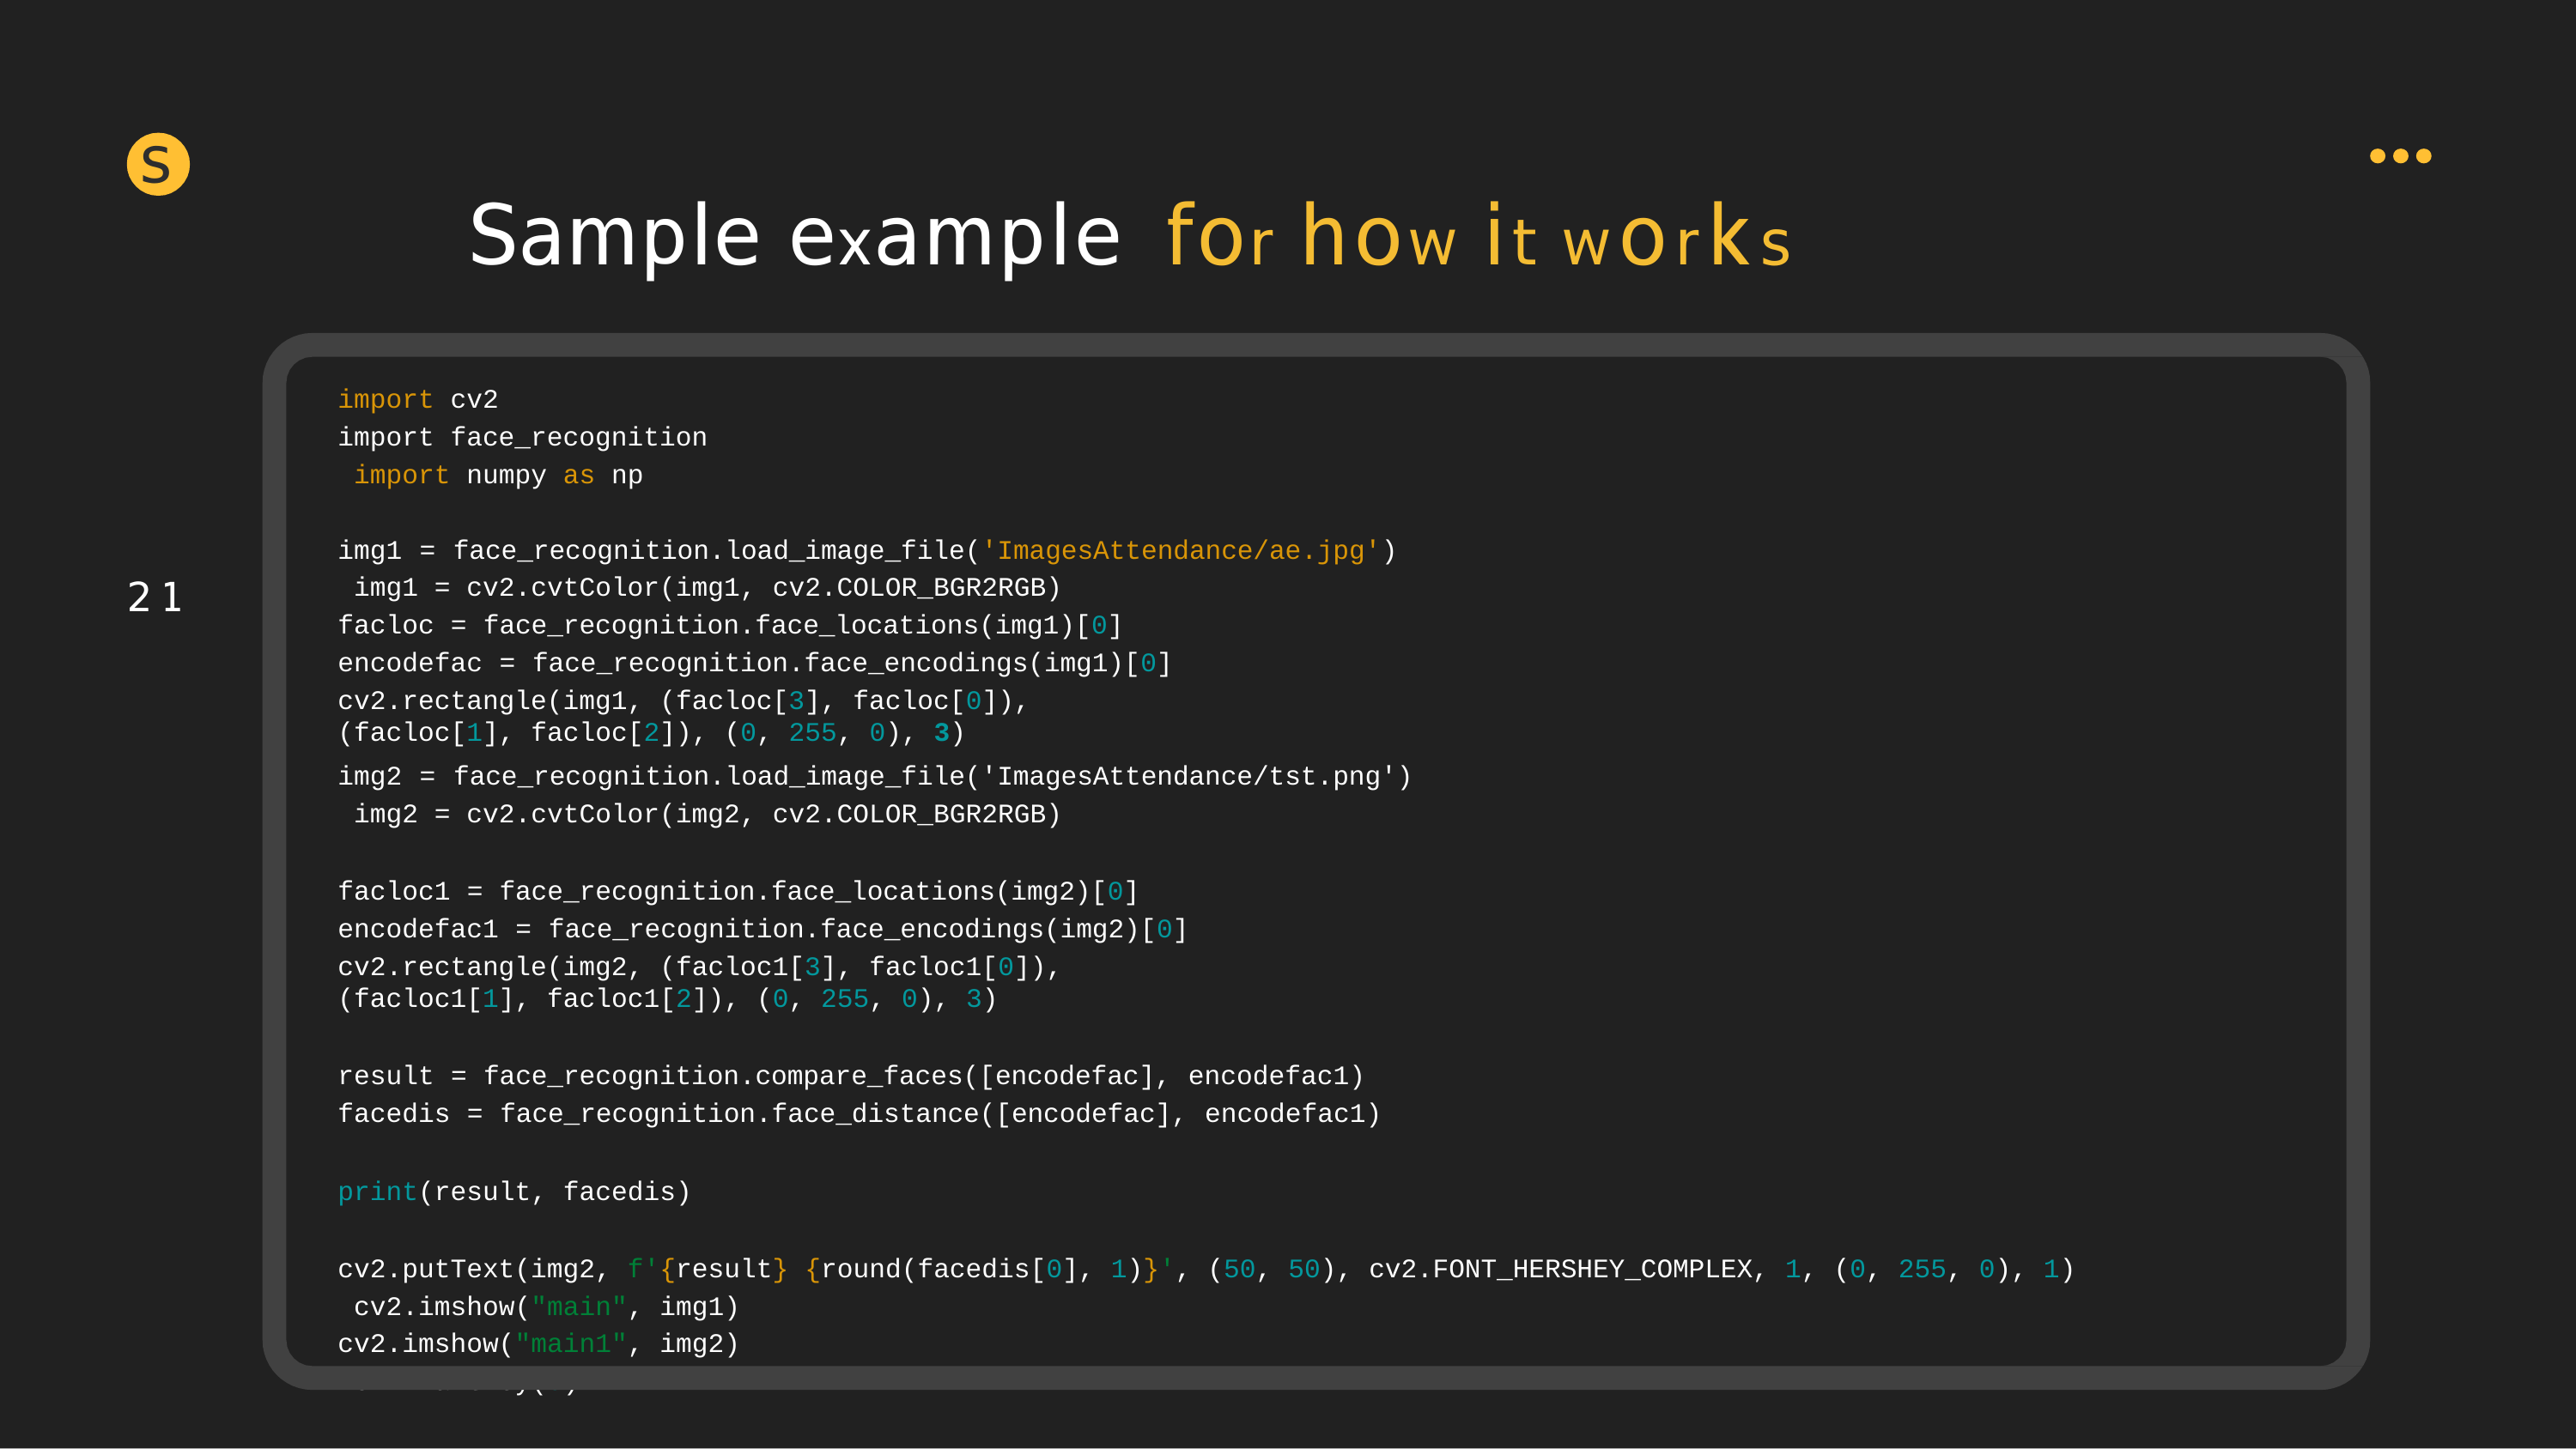

s

# Sample example	for how it works

import cv2
import face_recognition  import numpy as np
img1 = face_recognition.load_image_file('ImagesAttendance/ae.jpg')  img1 = cv2.cvtColor(img1, cv2.COLOR_BGR2RGB)
facloc = face_recognition.face_locations(img1)[0]  encodefac = face_recognition.face_encodings(img1)[0]
cv2.rectangle(img1, (facloc[3], facloc[0]), (facloc[1], facloc[2]), (0, 255, 0), 3)
21
img2 = face_recognition.load_image_file('ImagesAttendance/tst.png')  img2 = cv2.cvtColor(img2, cv2.COLOR_BGR2RGB)

facloc1 = face_recognition.face_locations(img2)[0]  encodefac1 = face_recognition.face_encodings(img2)[0]
cv2.rectangle(img2, (facloc1[3], facloc1[0]), (facloc1[1], facloc1[2]), (0, 255, 0), 3)

result = face_recognition.compare_faces([encodefac], encodefac1)  facedis = face_recognition.face_distance([encodefac], encodefac1)

print(result, facedis)

cv2.putText(img2, f'{result} {round(facedis[0], 1)}', (50, 50), cv2.FONT_HERSHEY_COMPLEX, 1, (0, 255, 0), 1)  cv2.imshow("main", img1)
cv2.imshow("main1", img2)  cv2.waitKey(0)